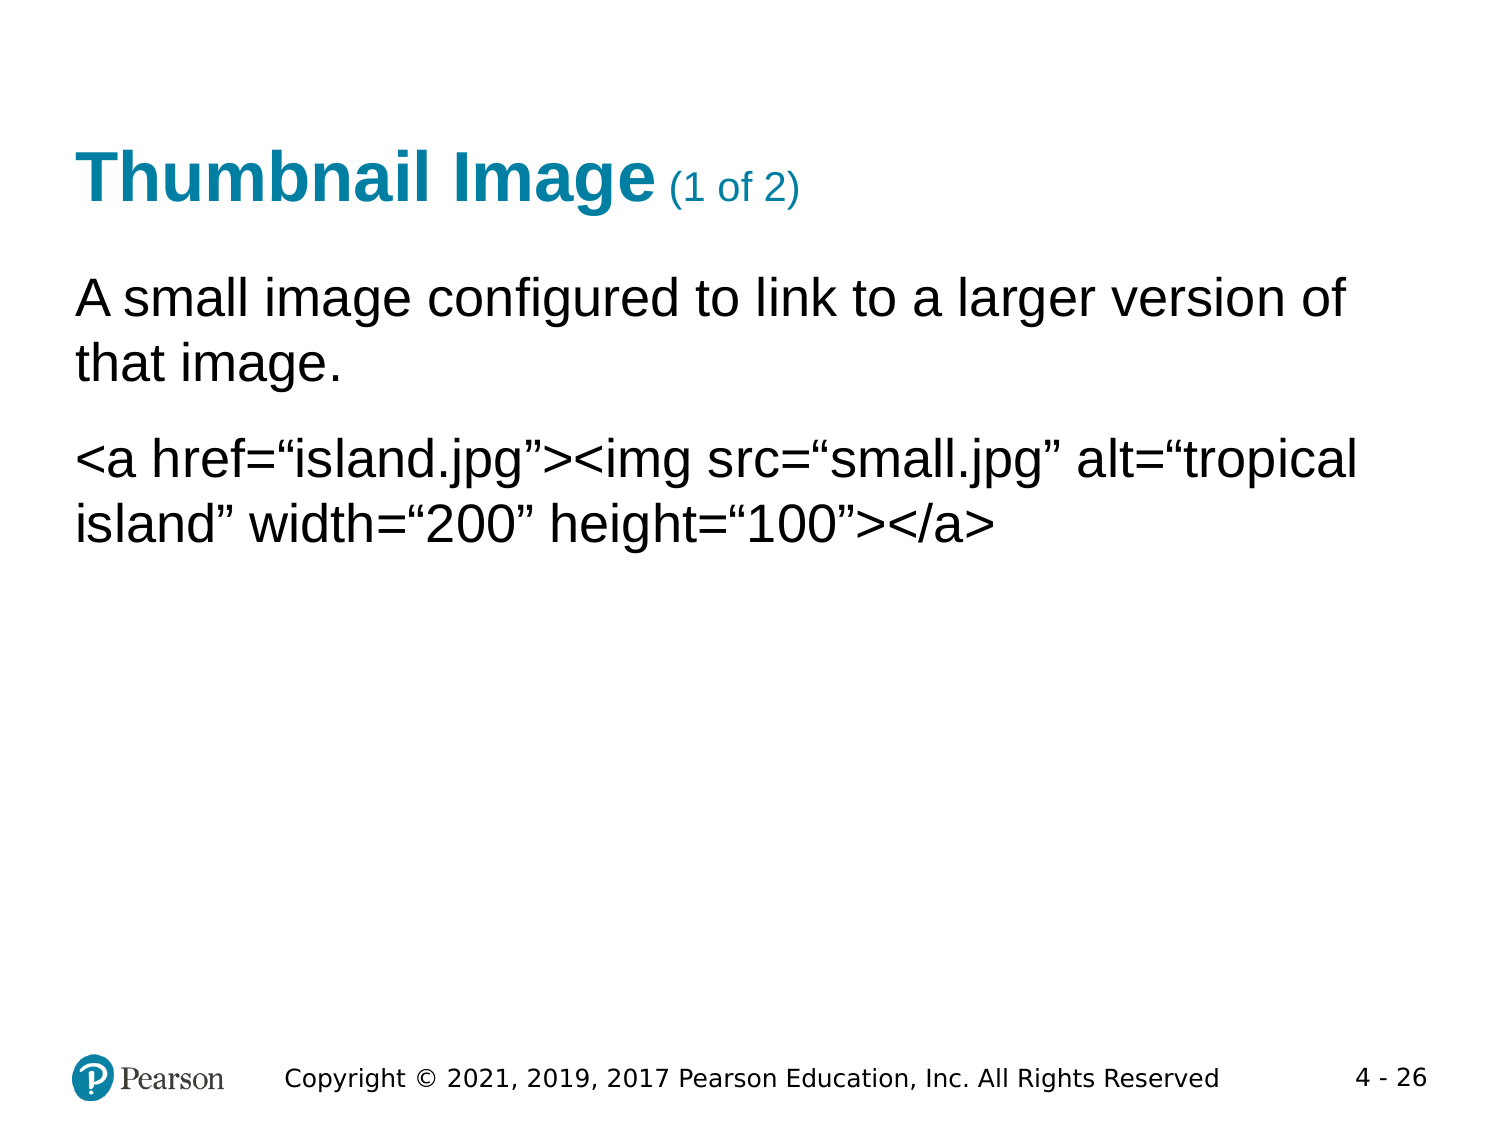

# Thumbnail Image (1 of 2)
A small image configured to link to a larger version of that image.
<a href=“island.jpg”><img src=“small.jpg” alt=“tropical island” width=“200” height=“100”></a>